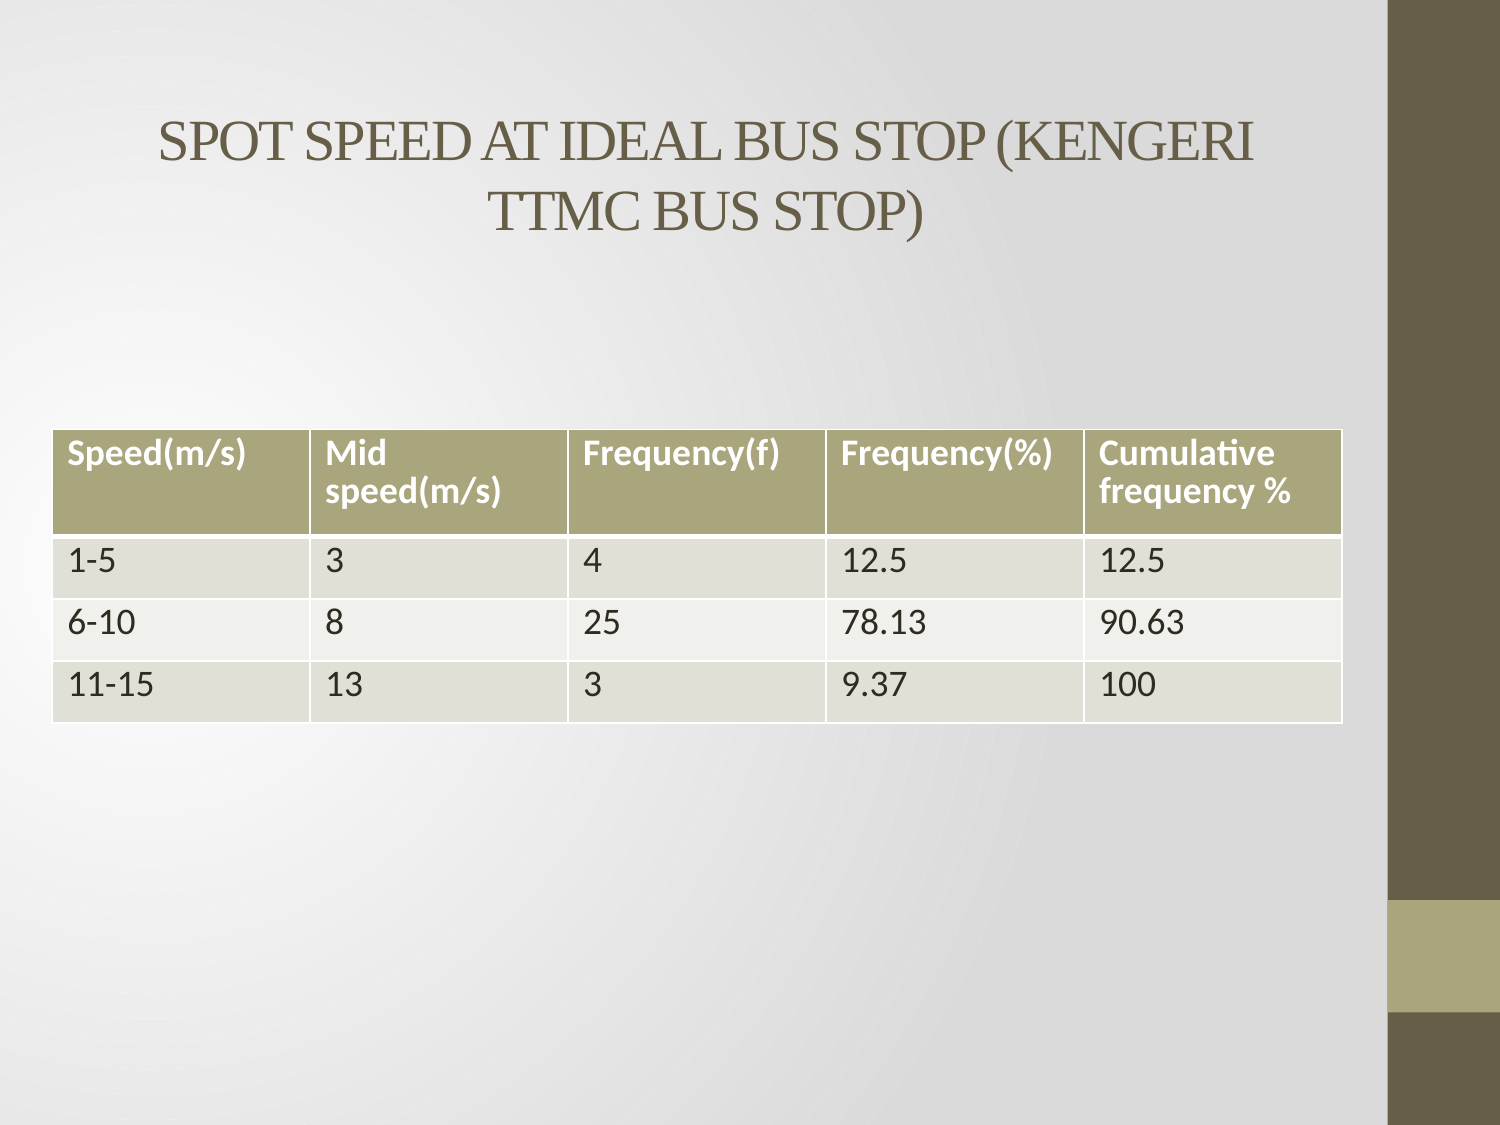

# SPOT SPEED AT IDEAL BUS STOP (KENGERI TTMC BUS STOP)
| Speed(m/s) | Mid speed(m/s) | Frequency(f) | Frequency(%) | Cumulative frequency % |
| --- | --- | --- | --- | --- |
| 1-5 | 3 | 4 | 12.5 | 12.5 |
| 6-10 | 8 | 25 | 78.13 | 90.63 |
| 11-15 | 13 | 3 | 9.37 | 100 |